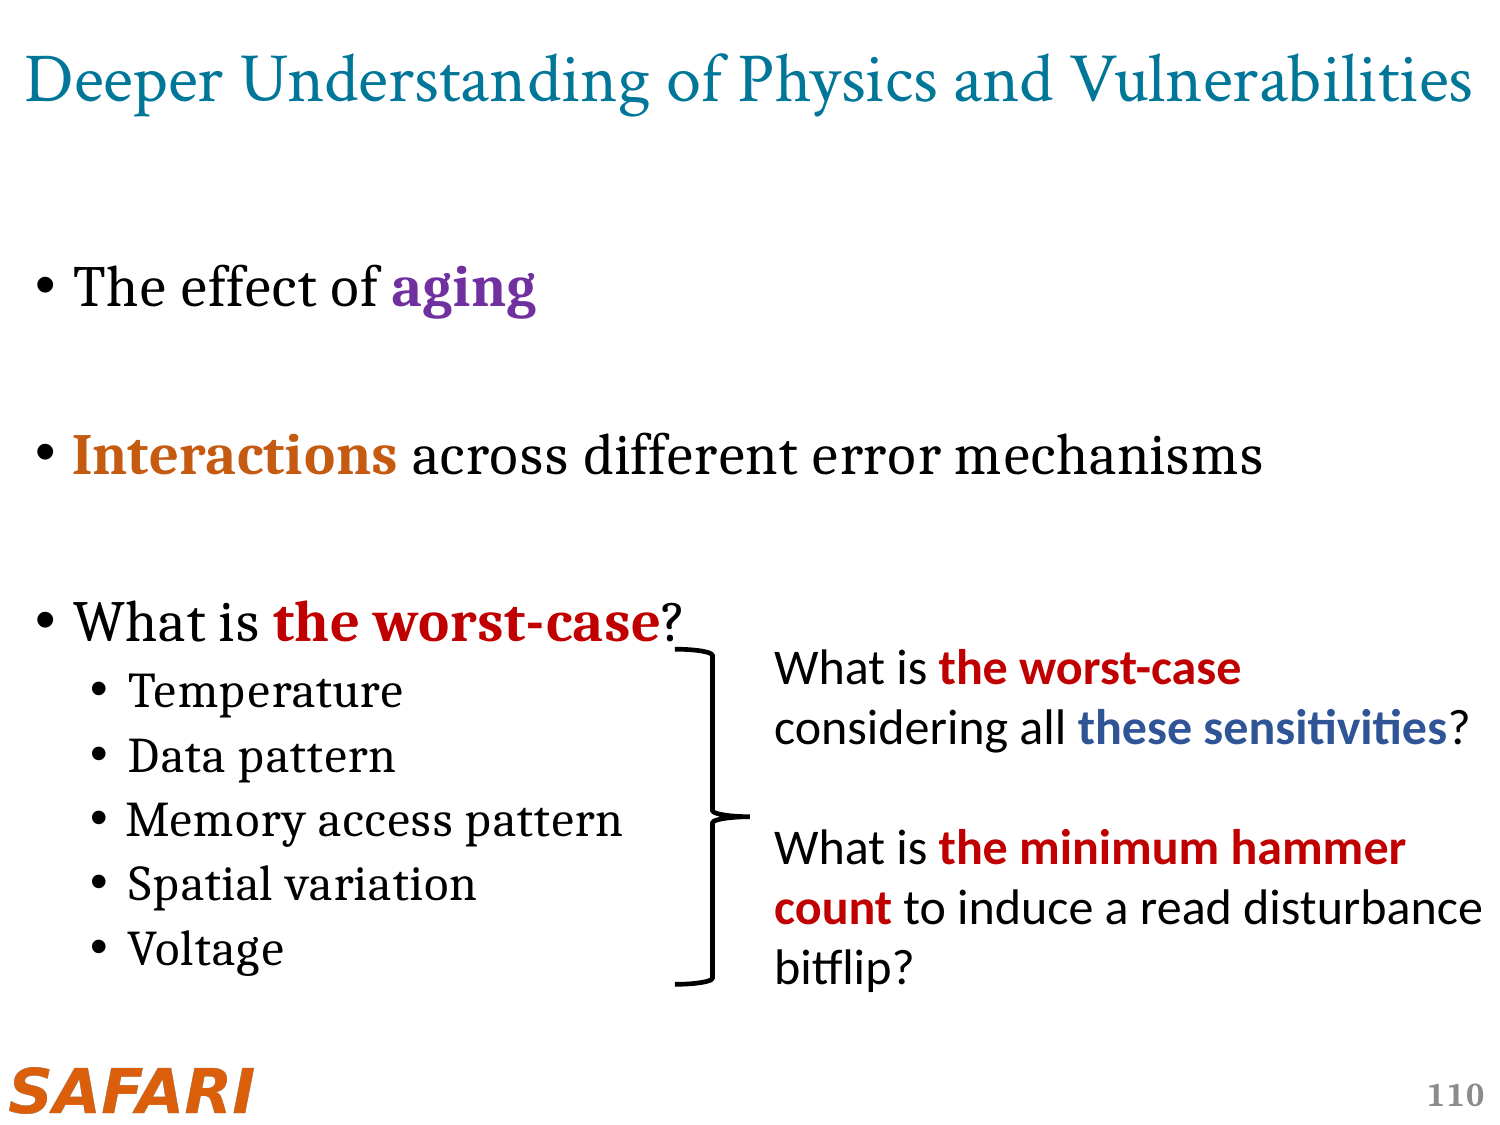

# Deeper Understanding of Physics and Vulnerabilities

The effect of aging

Interactions across different error mechanisms

What is the worst-case?
Temperature
Data pattern
Memory access pattern
Spatial variation
Voltage

What is the worst-case considering all these sensitivities?

What is the minimum hammer count to induce a read disturbance bitflip?

110